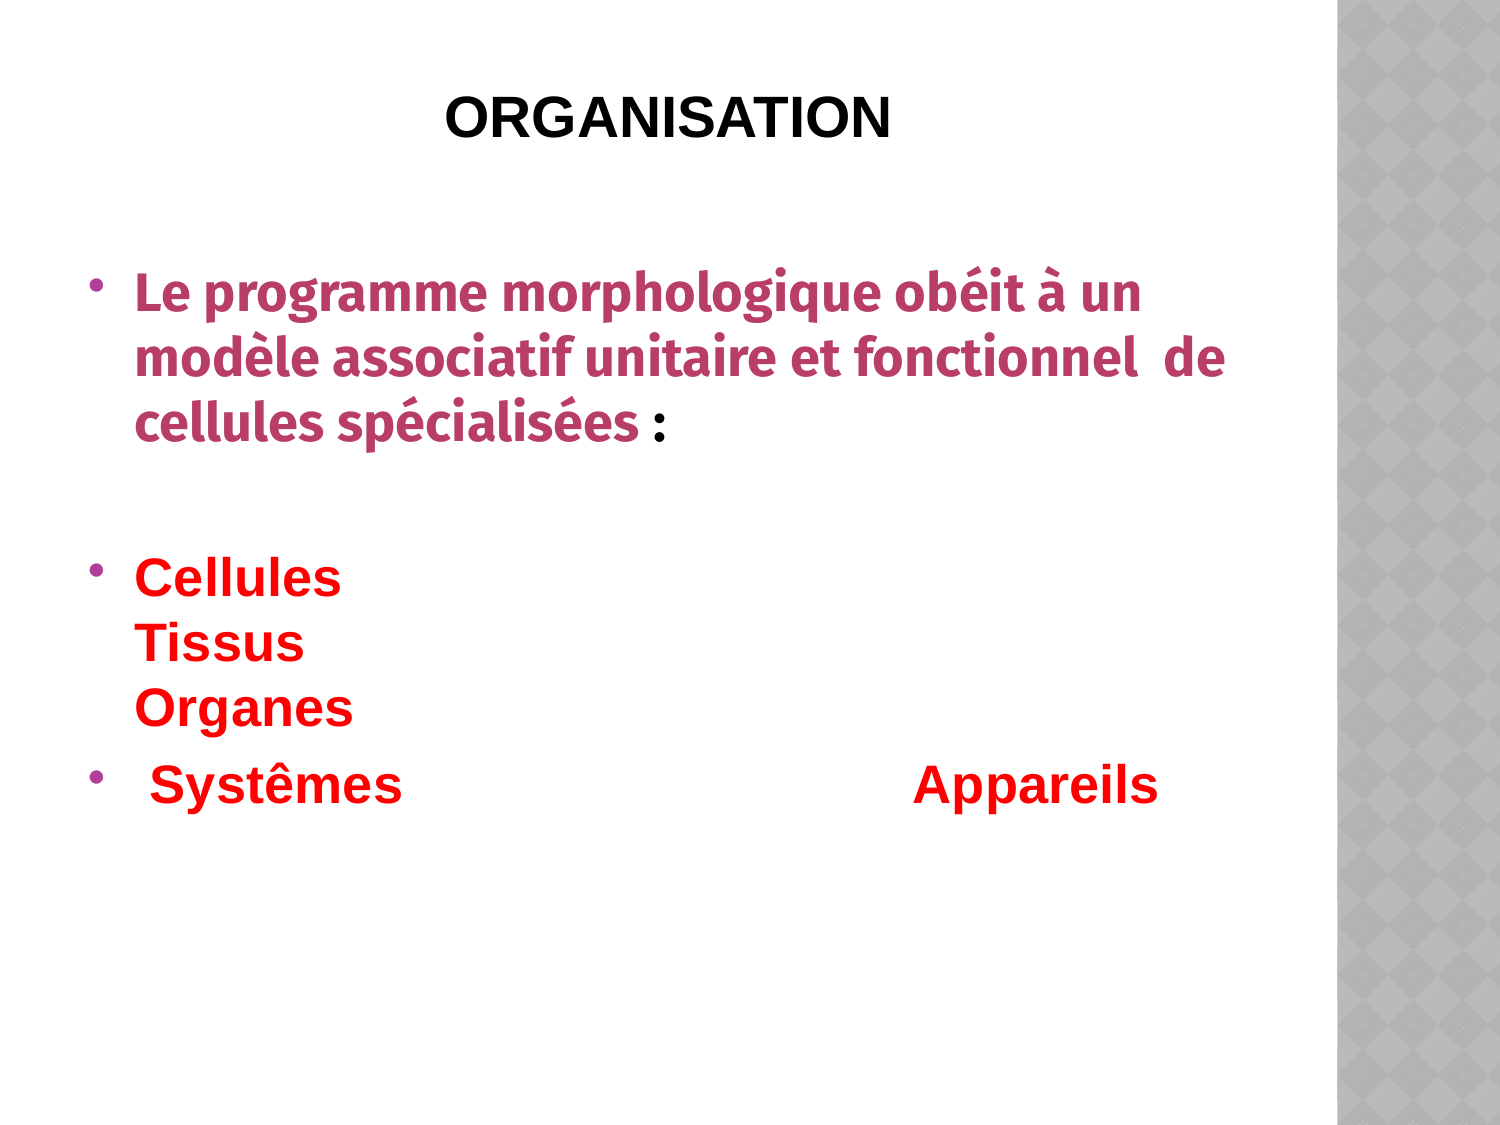

# Organisation

Le programme morphologique obéit à un modèle associatif unitaire et fonctionnel  de cellules spécialisées :

Cellules  					       Tissus    					     Organes
 Systêmes  				  Appareils